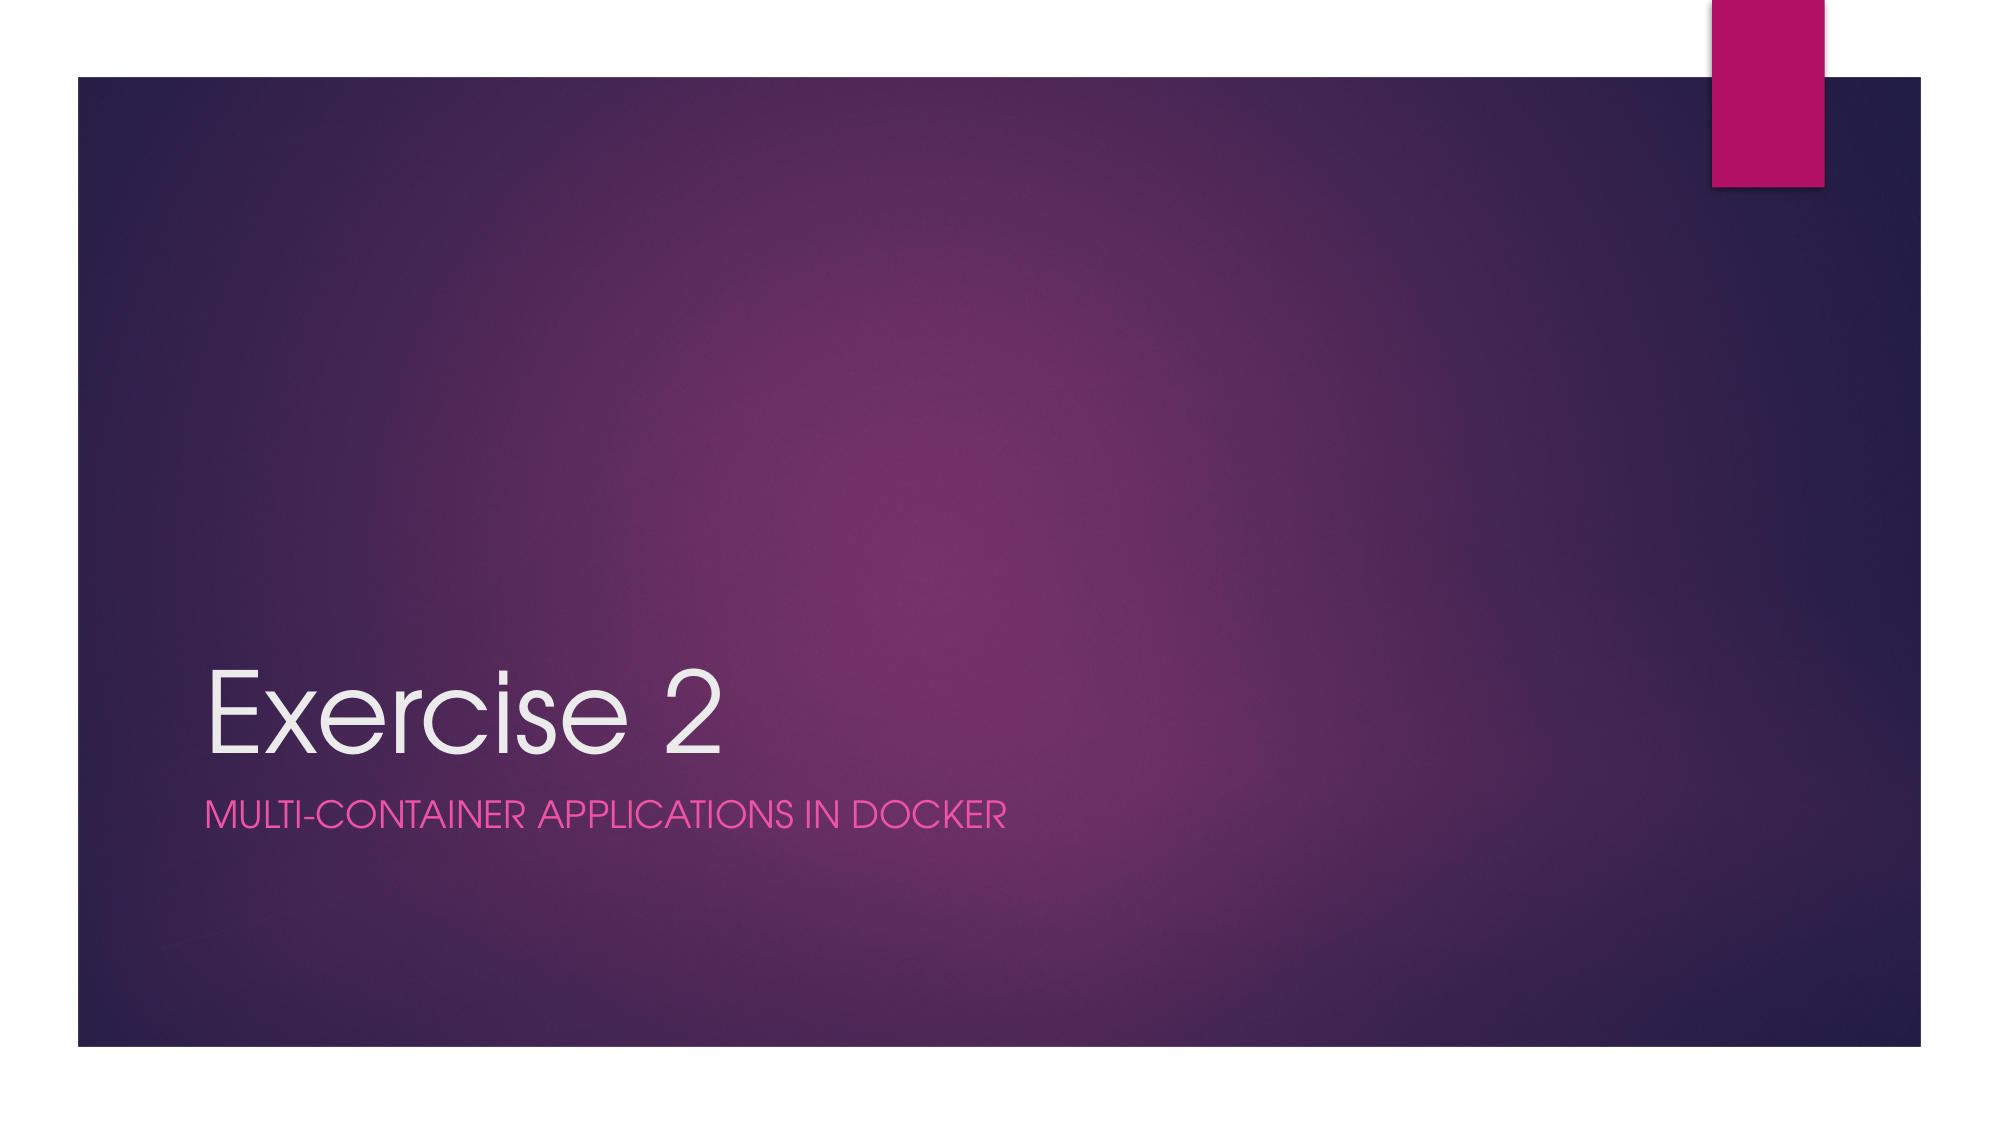

# Exercise 2
Multi-container Applications in Docker